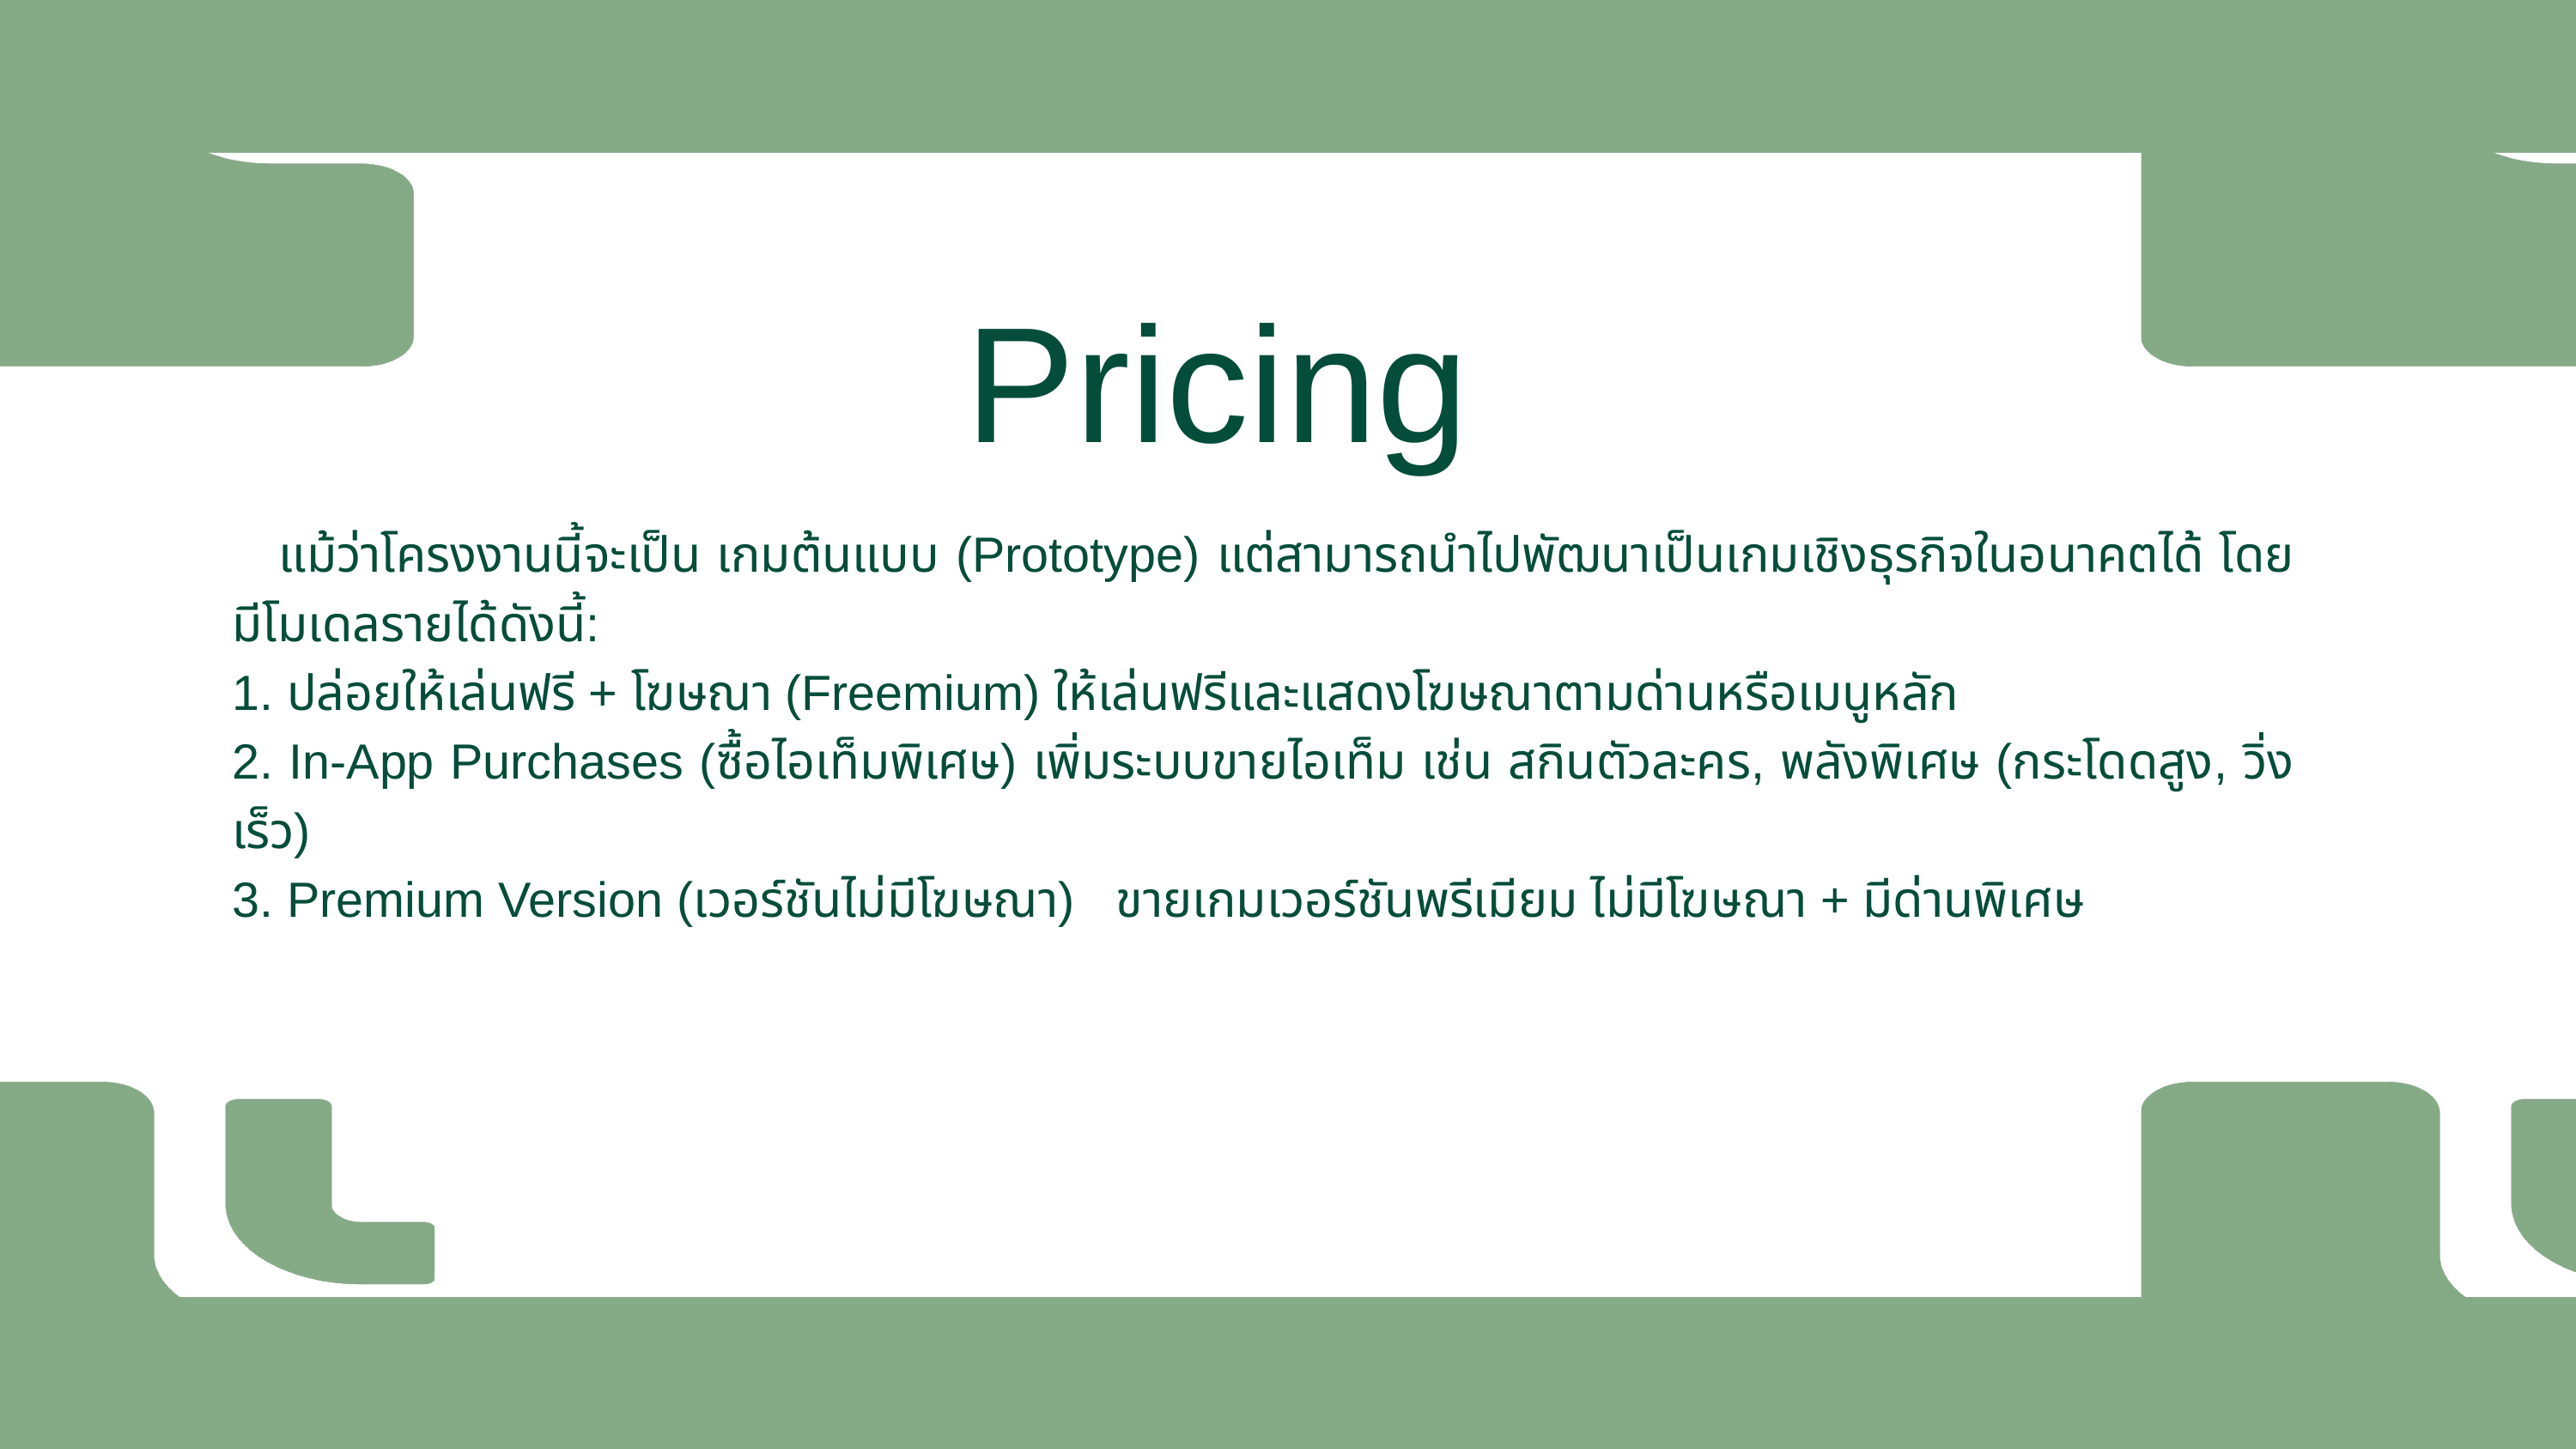

Pricing
   แม้ว่าโครงงานนี้จะเป็น เกมต้นแบบ (Prototype) แต่สามารถนำไปพัฒนาเป็นเกมเชิงธุรกิจในอนาคตได้ โดยมีโมเดลรายได้ดังนี้:
1. ปล่อยให้เล่นฟรี + โฆษณา (Freemium) ให้เล่นฟรีและแสดงโฆษณาตามด่านหรือเมนูหลัก
2. In-App Purchases (ซื้อไอเท็มพิเศษ) เพิ่มระบบขายไอเท็ม เช่น สกินตัวละคร, พลังพิเศษ (กระโดดสูง, วิ่งเร็ว)
3. Premium Version (เวอร์ชันไม่มีโฆษณา)   ขายเกมเวอร์ชันพรีเมียม ไม่มีโฆษณา + มีด่านพิเศษ